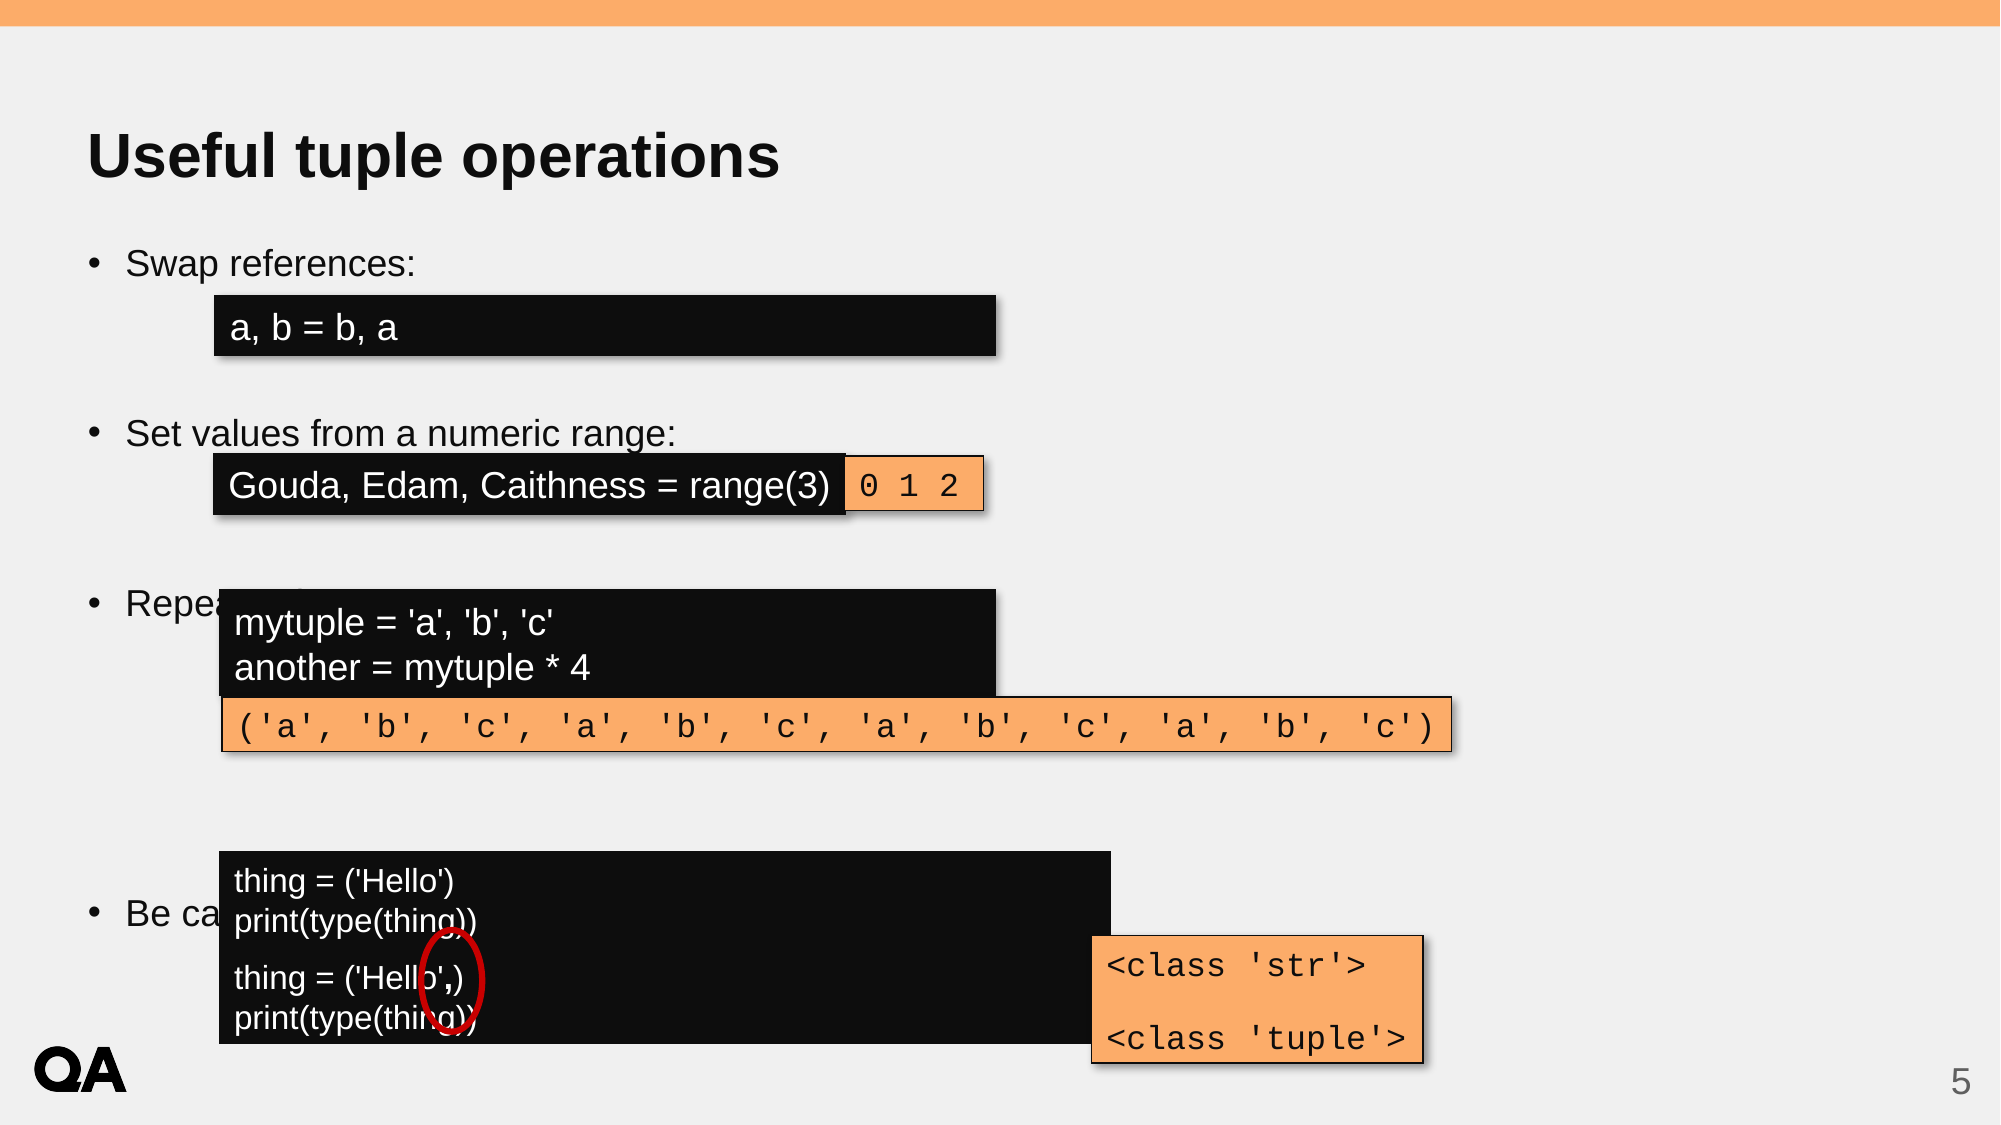

# Useful tuple operations
Swap references:

Set values from a numeric range:

Repeat values:

Be careful of single values and the trailing comma:
a, b = b, a
Gouda, Edam, Caithness = range(3)
0 1 2
mytuple = 'a', 'b', 'c'
another = mytuple * 4
('a', 'b', 'c', 'a', 'b', 'c', 'a', 'b', 'c', 'a', 'b', 'c')
thing = ('Hello')
print(type(thing))

thing = ('Hello',)
print(type(thing))

<class 'str'>
<class 'tuple'>
5